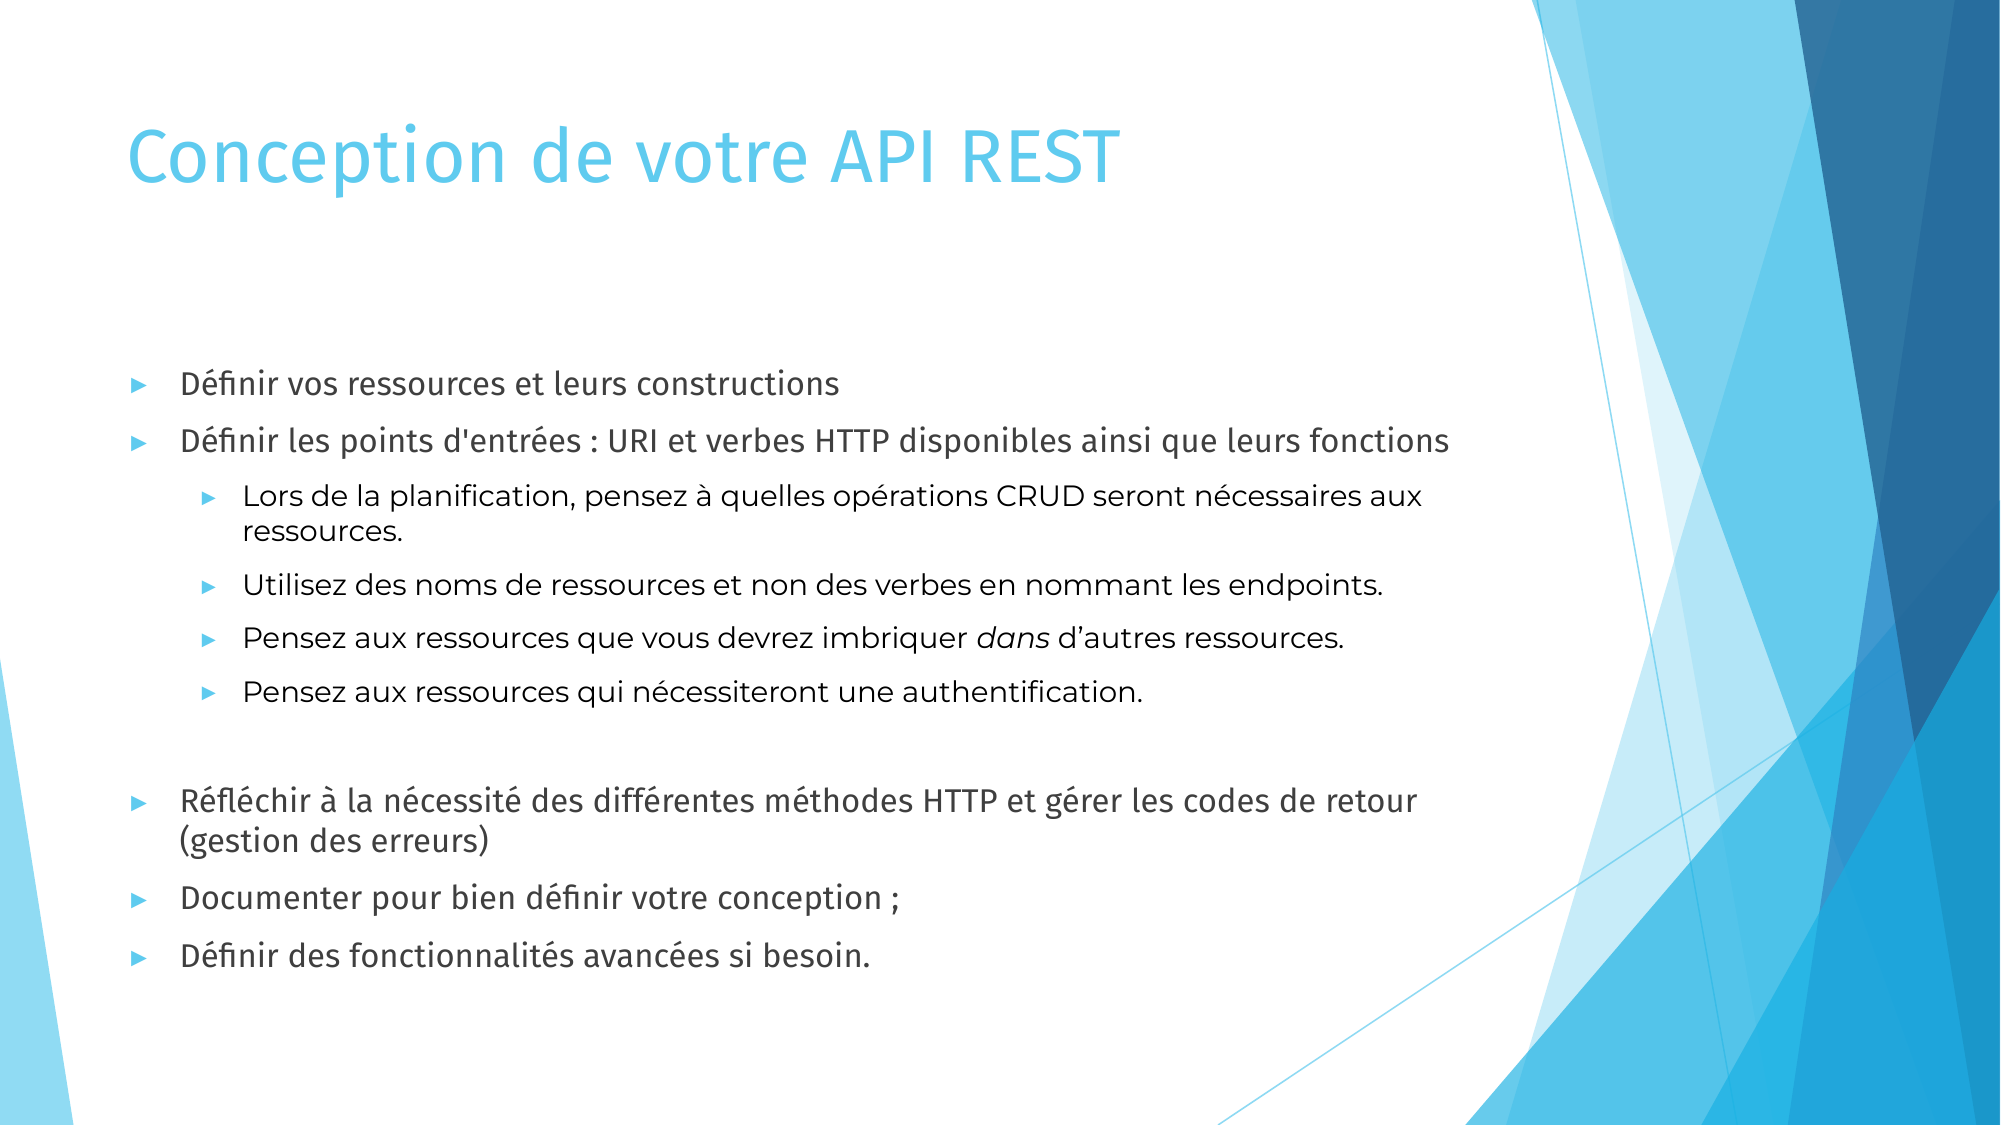

# Conception de votre API REST
Définir vos ressources et leurs constructions
Définir les points d'entrées : URI et verbes HTTP disponibles ainsi que leurs fonctions
Lors de la planification, pensez à quelles opérations CRUD seront nécessaires aux ressources.
Utilisez des noms de ressources et non des verbes en nommant les endpoints.
Pensez aux ressources que vous devrez imbriquer dans d’autres ressources.
Pensez aux ressources qui nécessiteront une authentification.

Réfléchir à la nécessité des différentes méthodes HTTP et gérer les codes de retour (gestion des erreurs)
Documenter pour bien définir votre conception ;
Définir des fonctionnalités avancées si besoin.